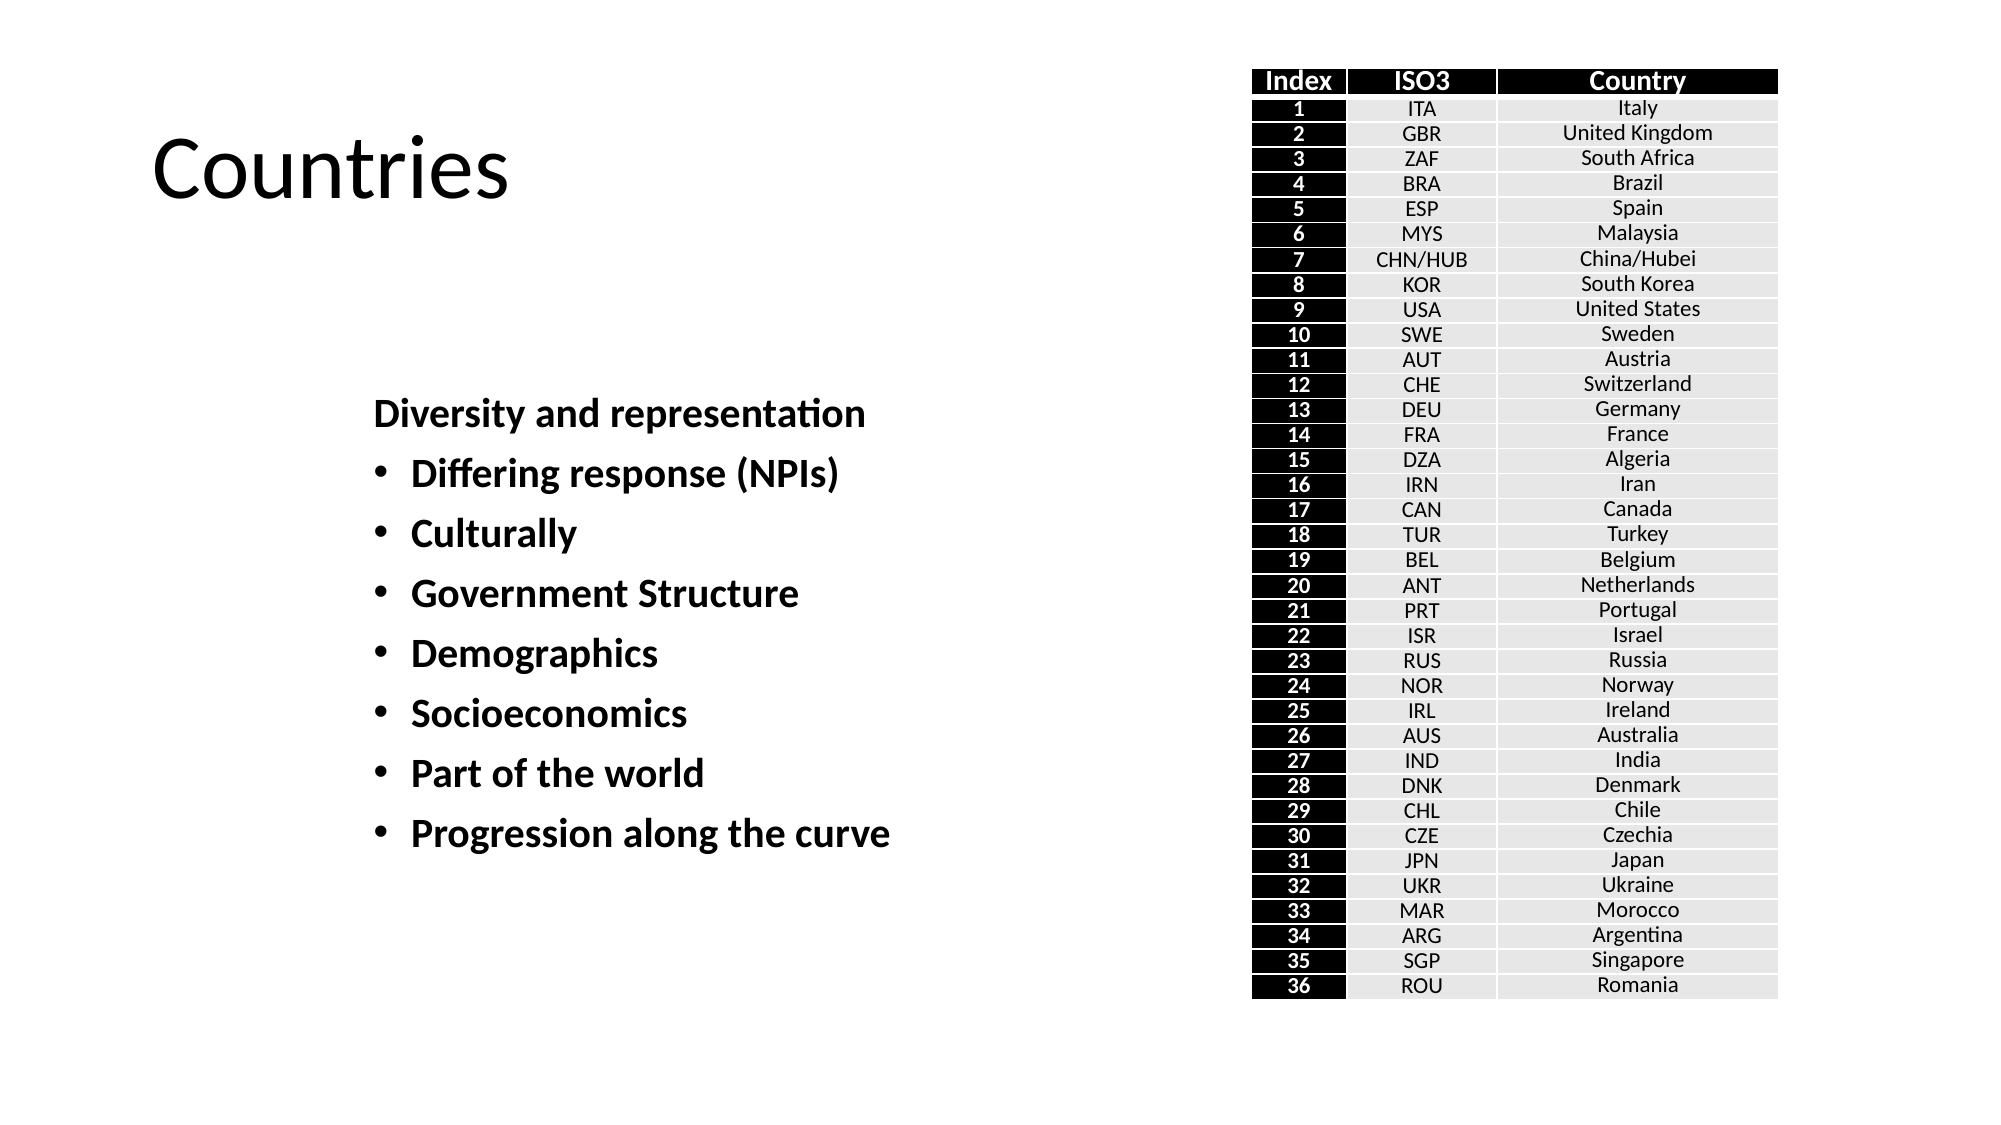

# Countries
| Index | ISO3 | Country |
| --- | --- | --- |
| 1 | ITA | Italy |
| 2 | GBR | United Kingdom |
| 3 | ZAF | South Africa |
| 4 | BRA | Brazil |
| 5 | ESP | Spain |
| 6 | MYS | Malaysia |
| 7 | CHN/HUB | China/Hubei |
| 8 | KOR | South Korea |
| 9 | USA | United States |
| 10 | SWE | Sweden |
| 11 | AUT | Austria |
| 12 | CHE | Switzerland |
| 13 | DEU | Germany |
| 14 | FRA | France |
| 15 | DZA | Algeria |
| 16 | IRN | Iran |
| 17 | CAN | Canada |
| 18 | TUR | Turkey |
| 19 | BEL | Belgium |
| 20 | ANT | Netherlands |
| 21 | PRT | Portugal |
| 22 | ISR | Israel |
| 23 | RUS | Russia |
| 24 | NOR | Norway |
| 25 | IRL | Ireland |
| 26 | AUS | Australia |
| 27 | IND | India |
| 28 | DNK | Denmark |
| 29 | CHL | Chile |
| 30 | CZE | Czechia |
| 31 | JPN | Japan |
| 32 | UKR | Ukraine |
| 33 | MAR | Morocco |
| 34 | ARG | Argentina |
| 35 | SGP | Singapore |
| 36 | ROU | Romania |
Diversity and representation
Differing response (NPIs)
Culturally
Government Structure
Demographics
Socioeconomics
Part of the world
Progression along the curve